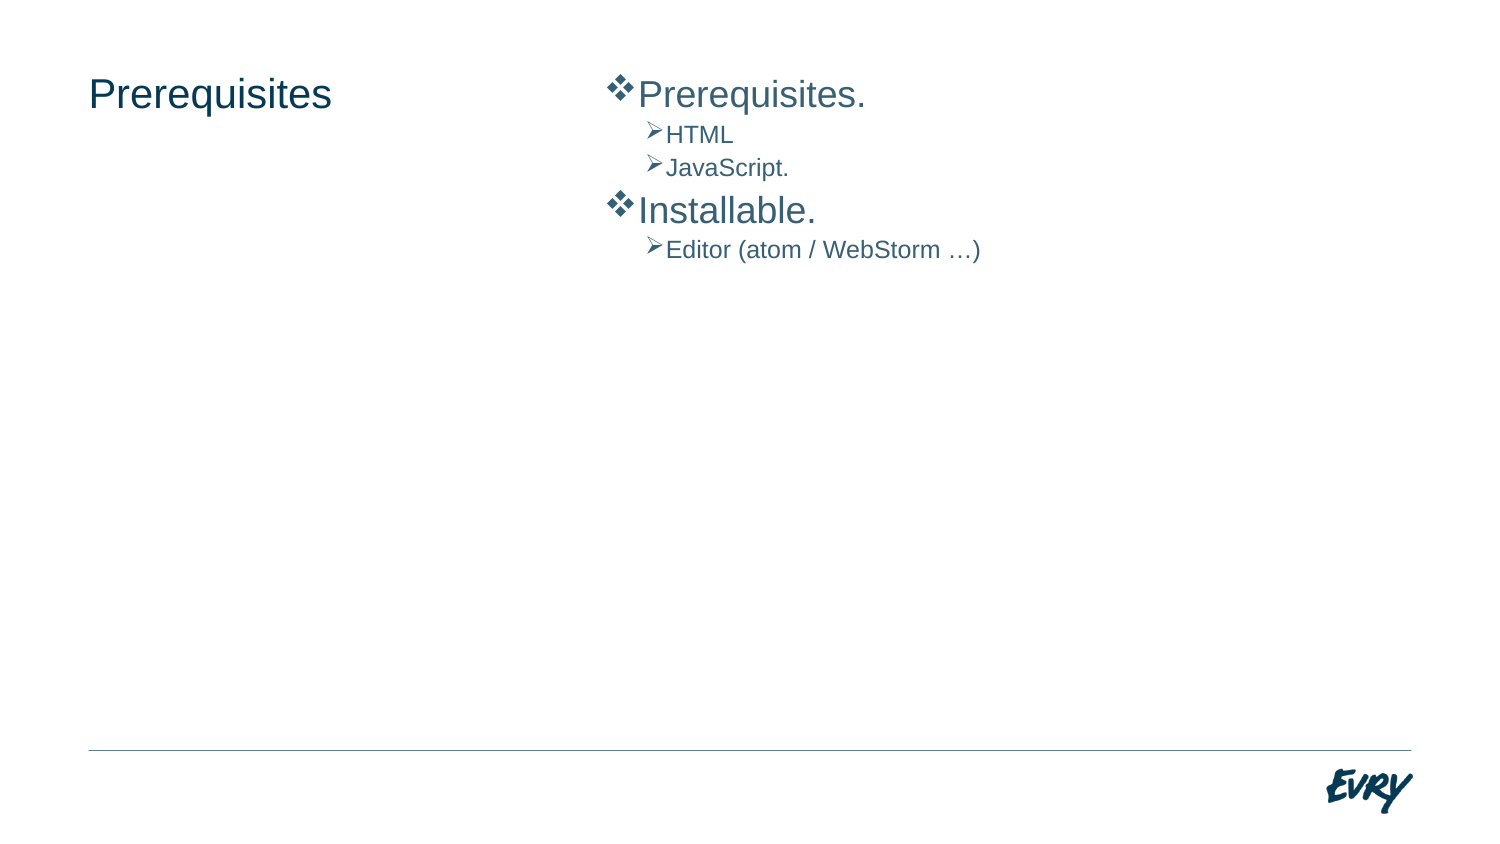

# Prerequisites
Prerequisites.
HTML
JavaScript.
Installable.
Editor (atom / WebStorm …)